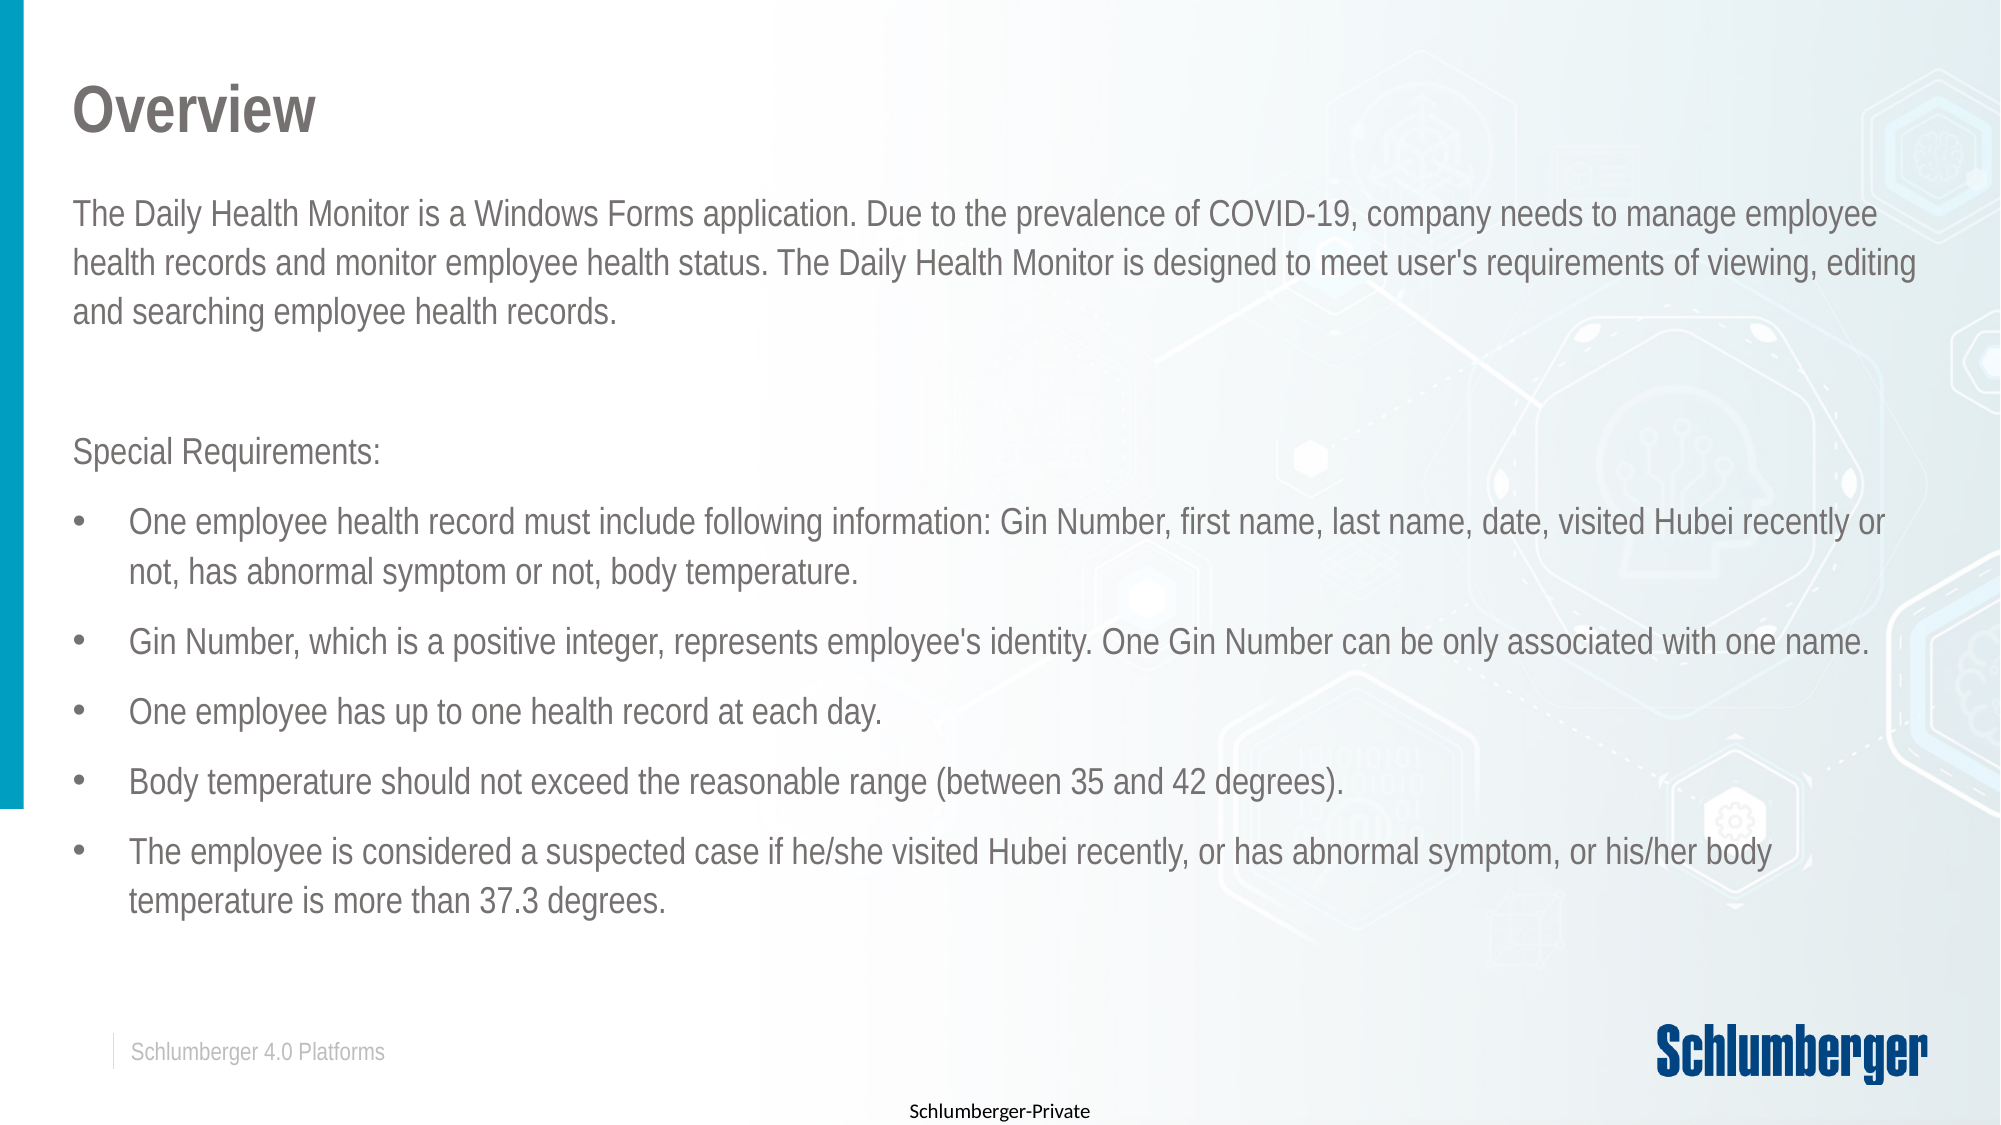

# Overview
The Daily Health Monitor is a Windows Forms application. Due to the prevalence of COVID-19, company needs to manage employee health records and monitor employee health status. The Daily Health Monitor is designed to meet user's requirements of viewing, editing and searching employee health records.

Special Requirements:
One employee health record must include following information: Gin Number, first name, last name, date, visited Hubei recently or not, has abnormal symptom or not, body temperature.
Gin Number, which is a positive integer, represents employee's identity. One Gin Number can be only associated with one name.
One employee has up to one health record at each day.
Body temperature should not exceed the reasonable range (between 35 and 42 degrees).
The employee is considered a suspected case if he/she visited Hubei recently, or has abnormal symptom, or his/her body temperature is more than 37.3 degrees.
3